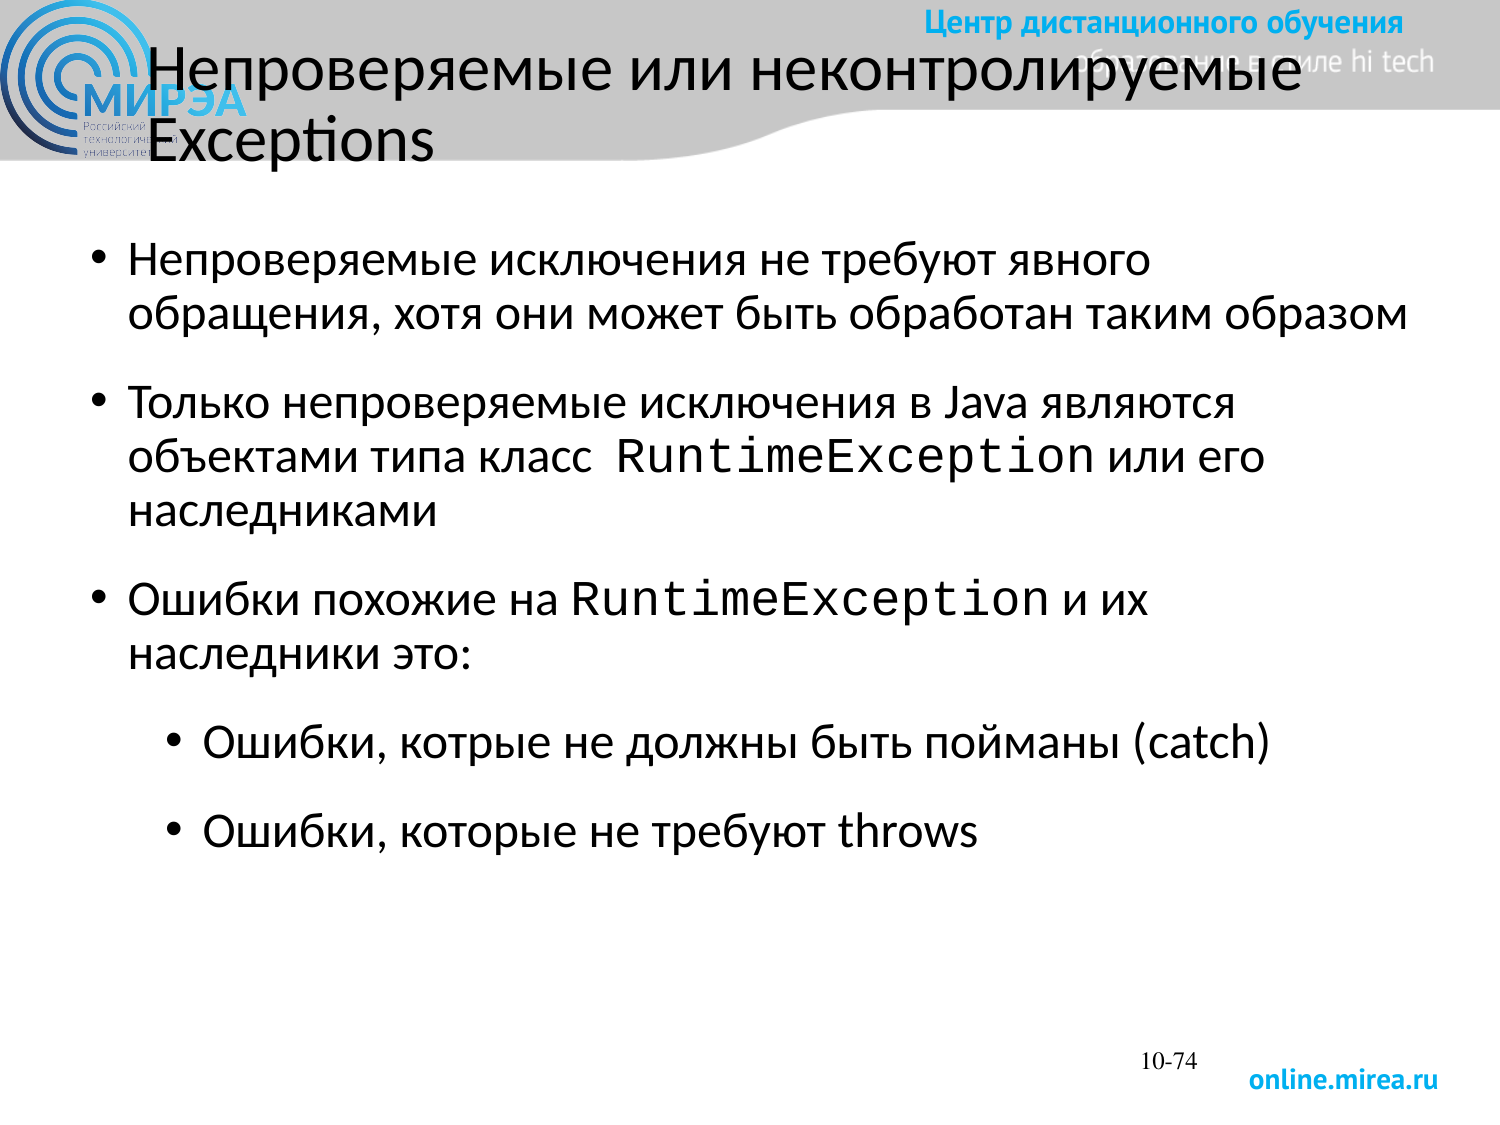

# Непроверяемые или неконтролируемые  Exceptions
Непроверяемые исключения не требуют явного обращения, хотя они может быть обработан таким образом
Только непроверяемые исключения в Java являются объектами типа класс  RuntimeException или его наследниками
Ошибки похожие на RuntimeException и их наследники это:
Ошибки, котрые не должны быть пойманы (catch)
Ошибки, которые не требуют throws

10-74